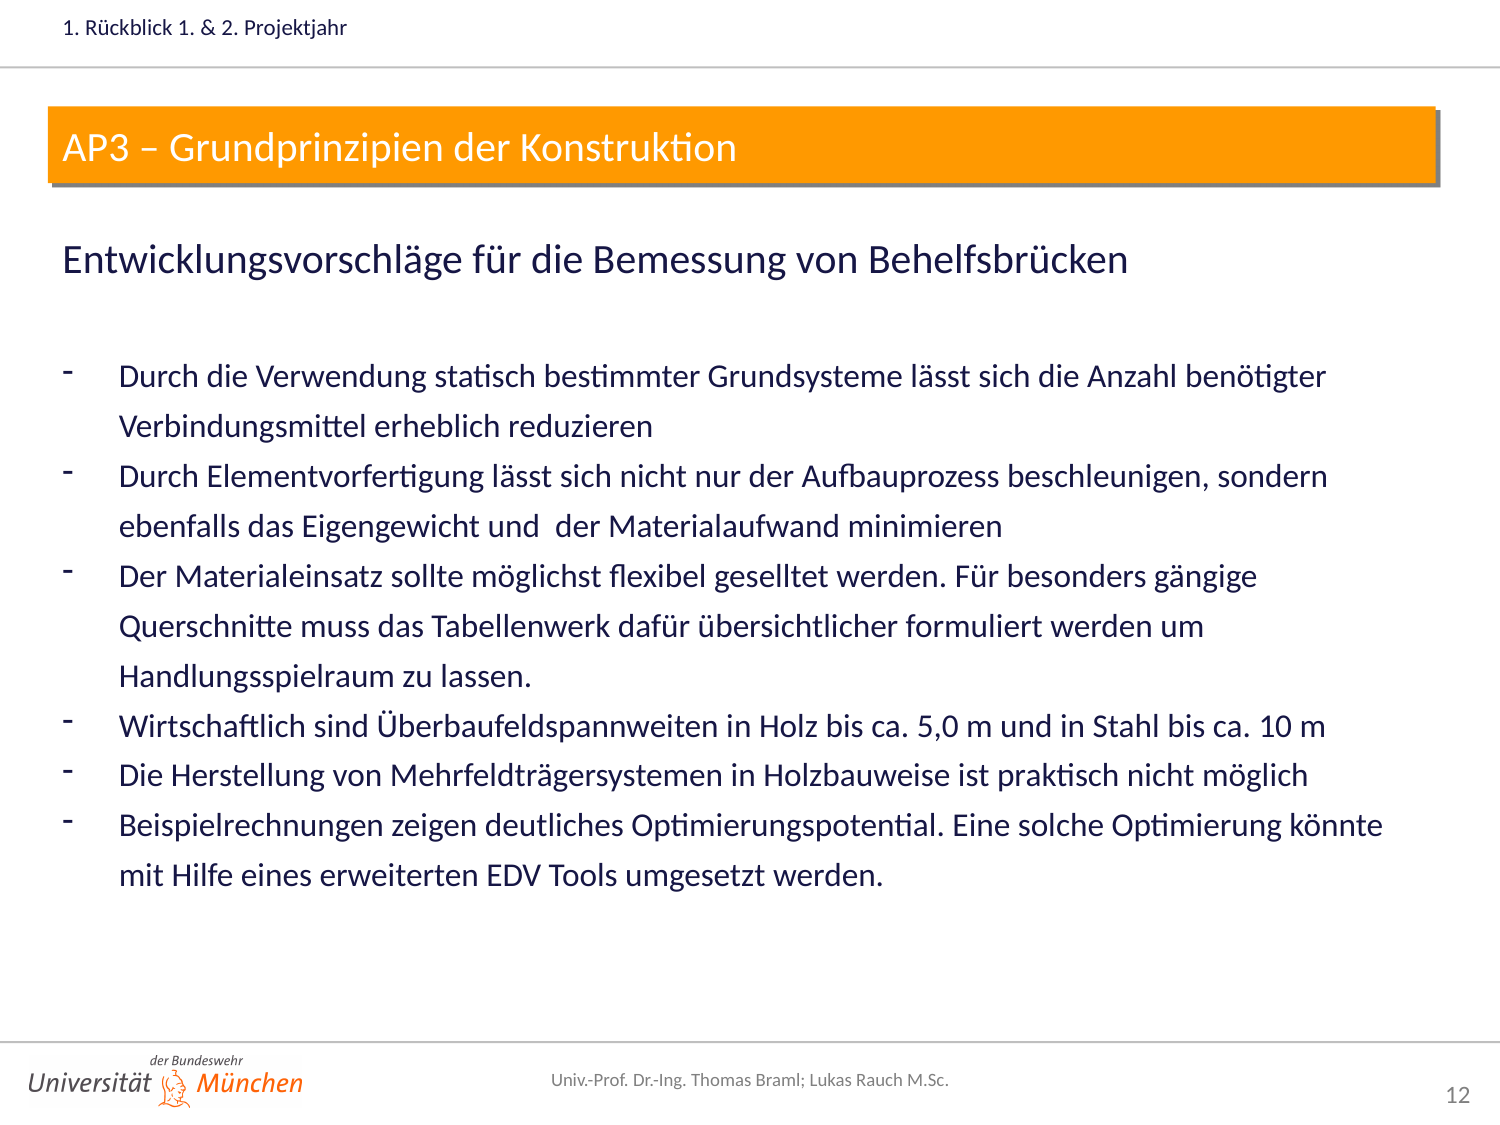

1. Rückblick 1. & 2. Projektjahr
AP3 – Grundprinzipien der Konstruktion
Entwicklungsvorschläge für die Bemessung von Behelfsbrücken

Durch die Verwendung statisch bestimmter Grundsysteme lässt sich die Anzahl benötigter Verbindungsmittel erheblich reduzieren
Durch Elementvorfertigung lässt sich nicht nur der Aufbauprozess beschleunigen, sondern ebenfalls das Eigengewicht und  der Materialaufwand minimieren
Der Materialeinsatz sollte möglichst flexibel geselltet werden. Für besonders gängige Querschnitte muss das Tabellenwerk dafür übersichtlicher formuliert werden um Handlungsspielraum zu lassen.
Wirtschaftlich sind Überbaufeldspannweiten in Holz bis ca. 5,0 m und in Stahl bis ca. 10 m
Die Herstellung von Mehrfeldträgersystemen in Holzbauweise ist praktisch nicht möglich
Beispielrechnungen zeigen deutliches Optimierungspotential. Eine solche Optimierung könnte mit Hilfe eines erweiterten EDV Tools umgesetzt werden.